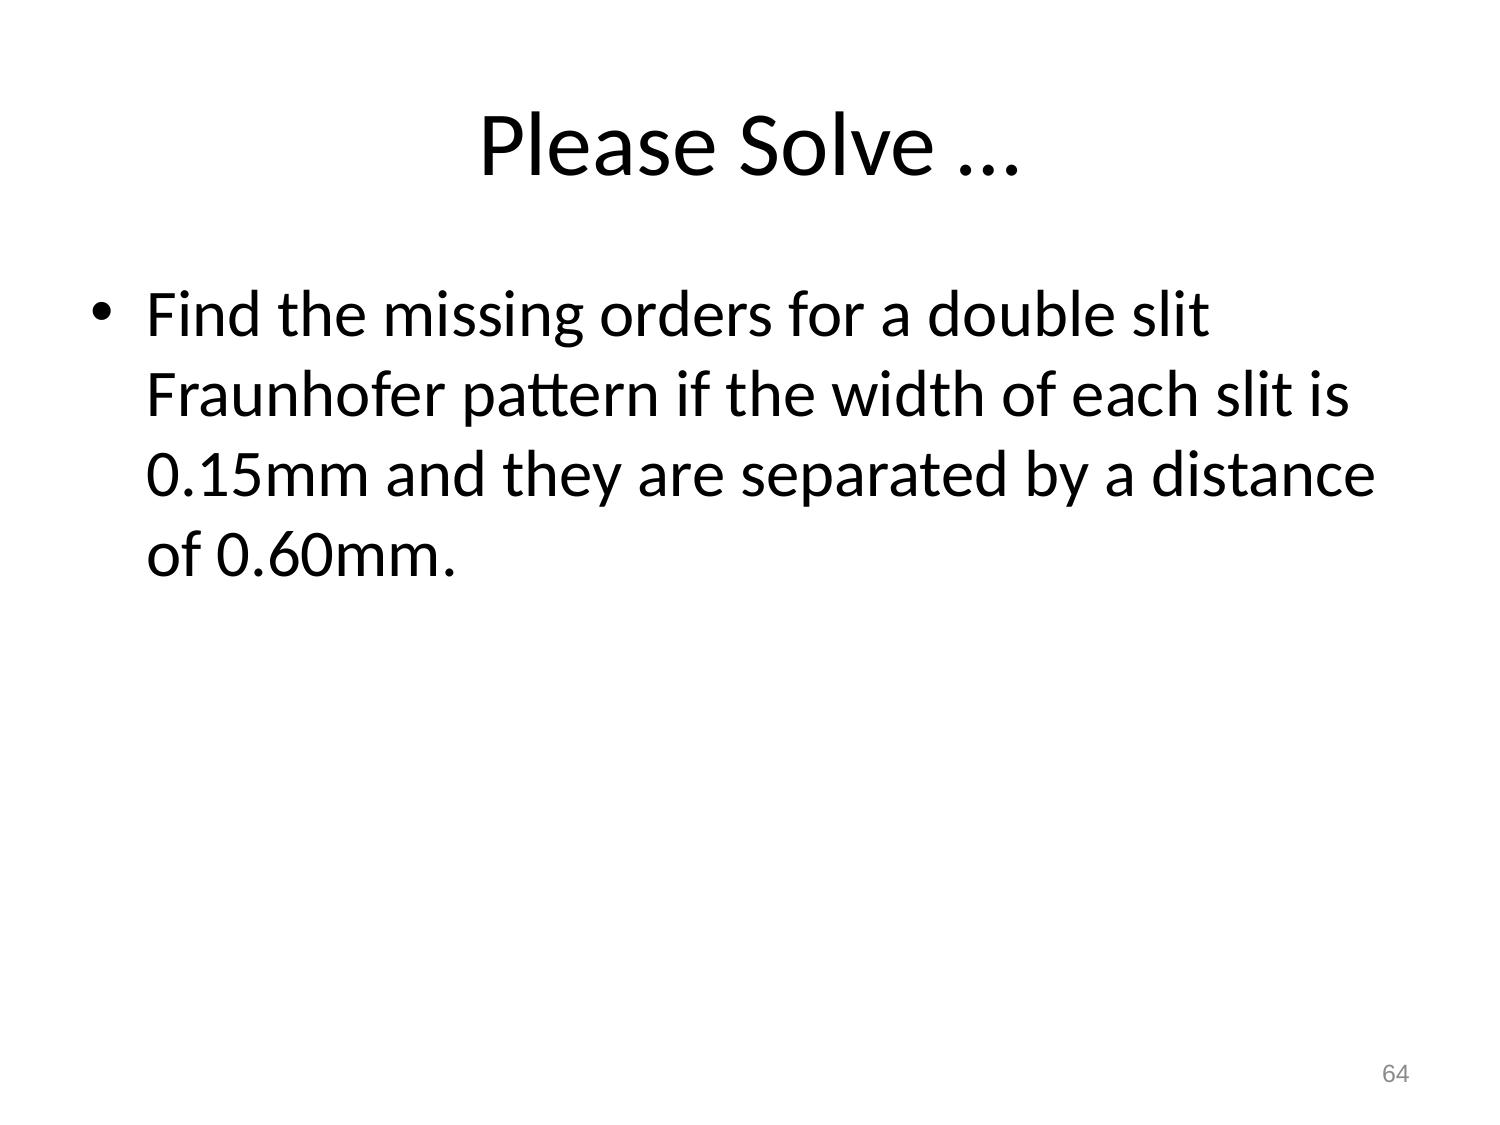

# Please Solve …
Find the missing orders for a double slit Fraunhofer pattern if the width of each slit is 0.15mm and they are separated by a distance of 0.60mm.
64